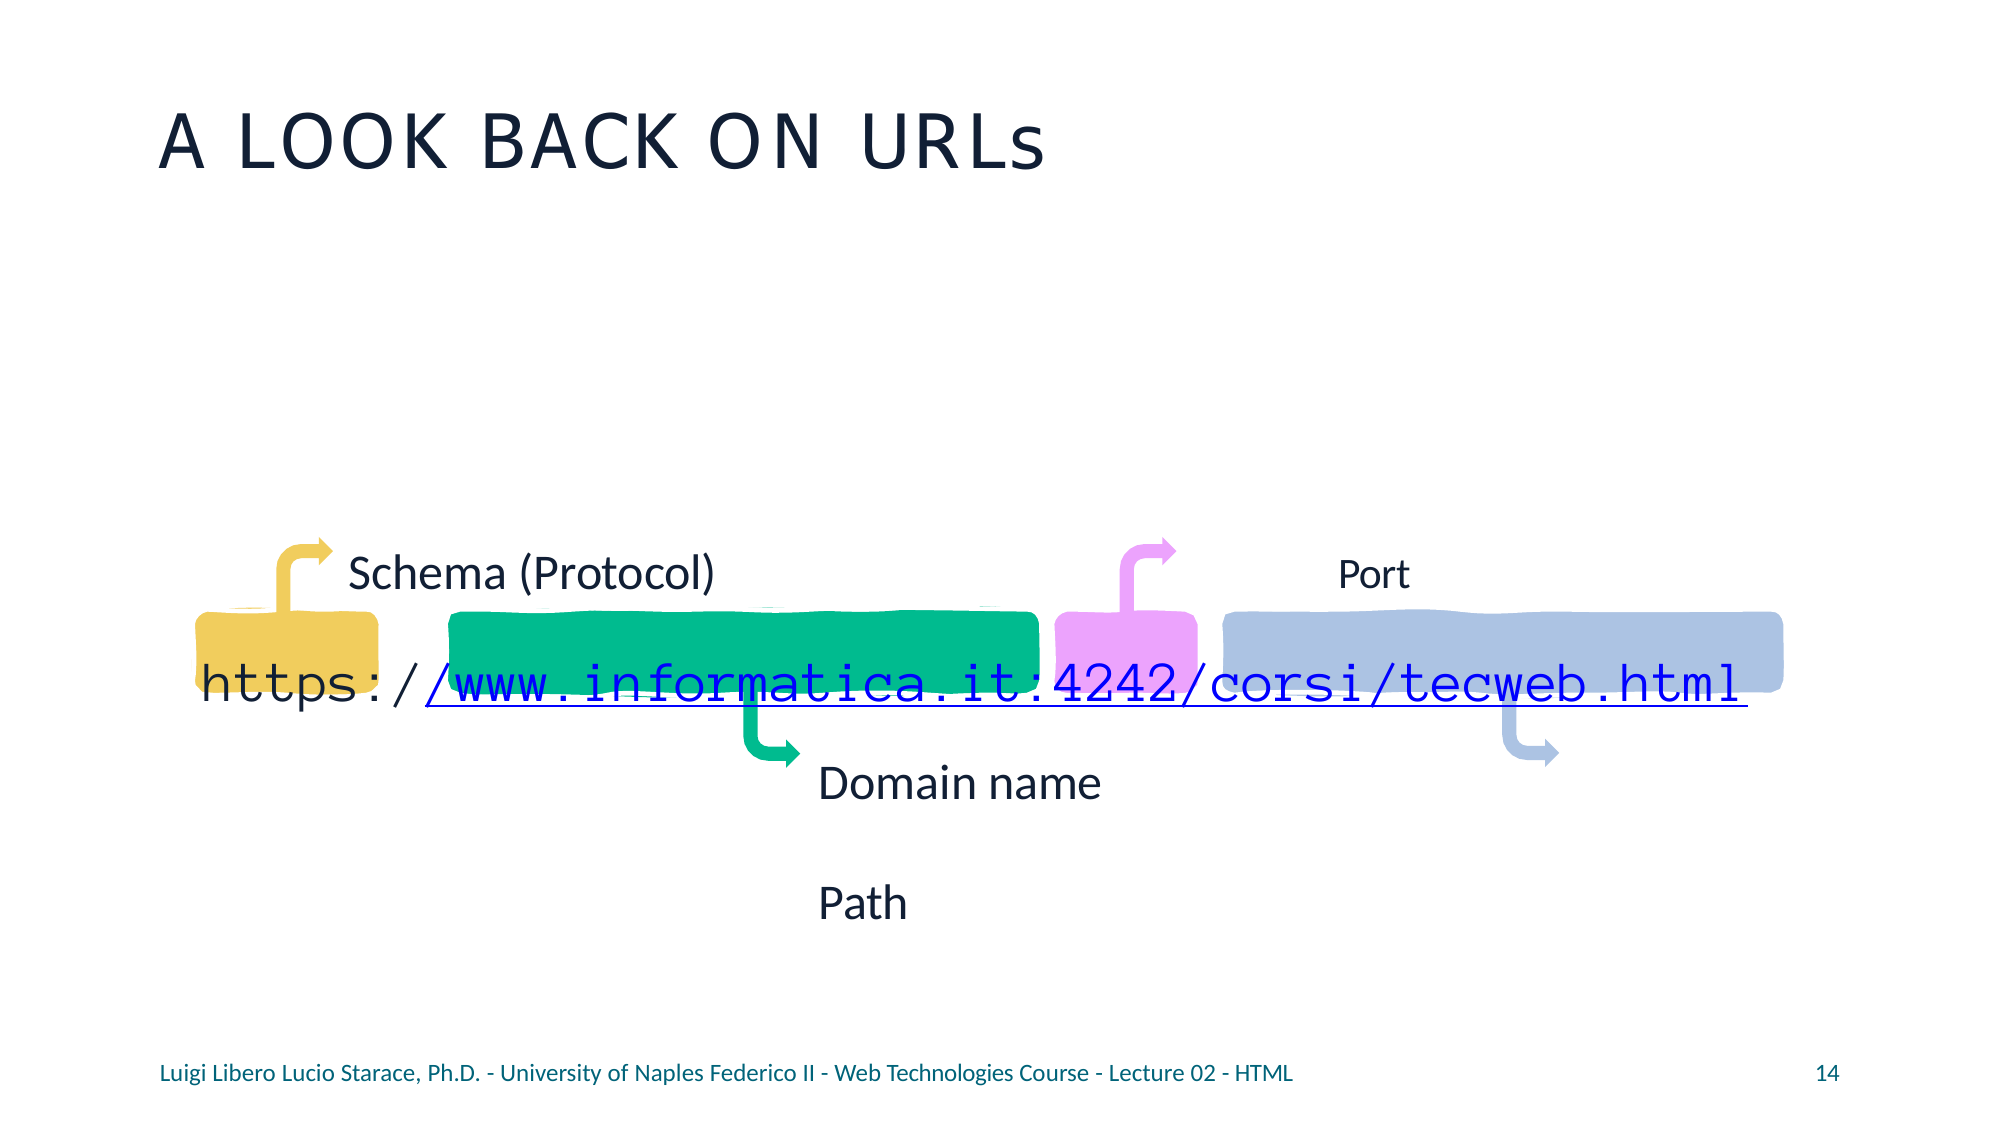

# A LOOK BACK ON URLs
Schema (Protocol)	Port
https://www.informatica.it:4242/corsi/tecweb.html
Domain name	Path

Luigi Libero Lucio Starace, Ph.D. - University of Naples Federico II - Web Technologies Course - Lecture 02 - HTML
14